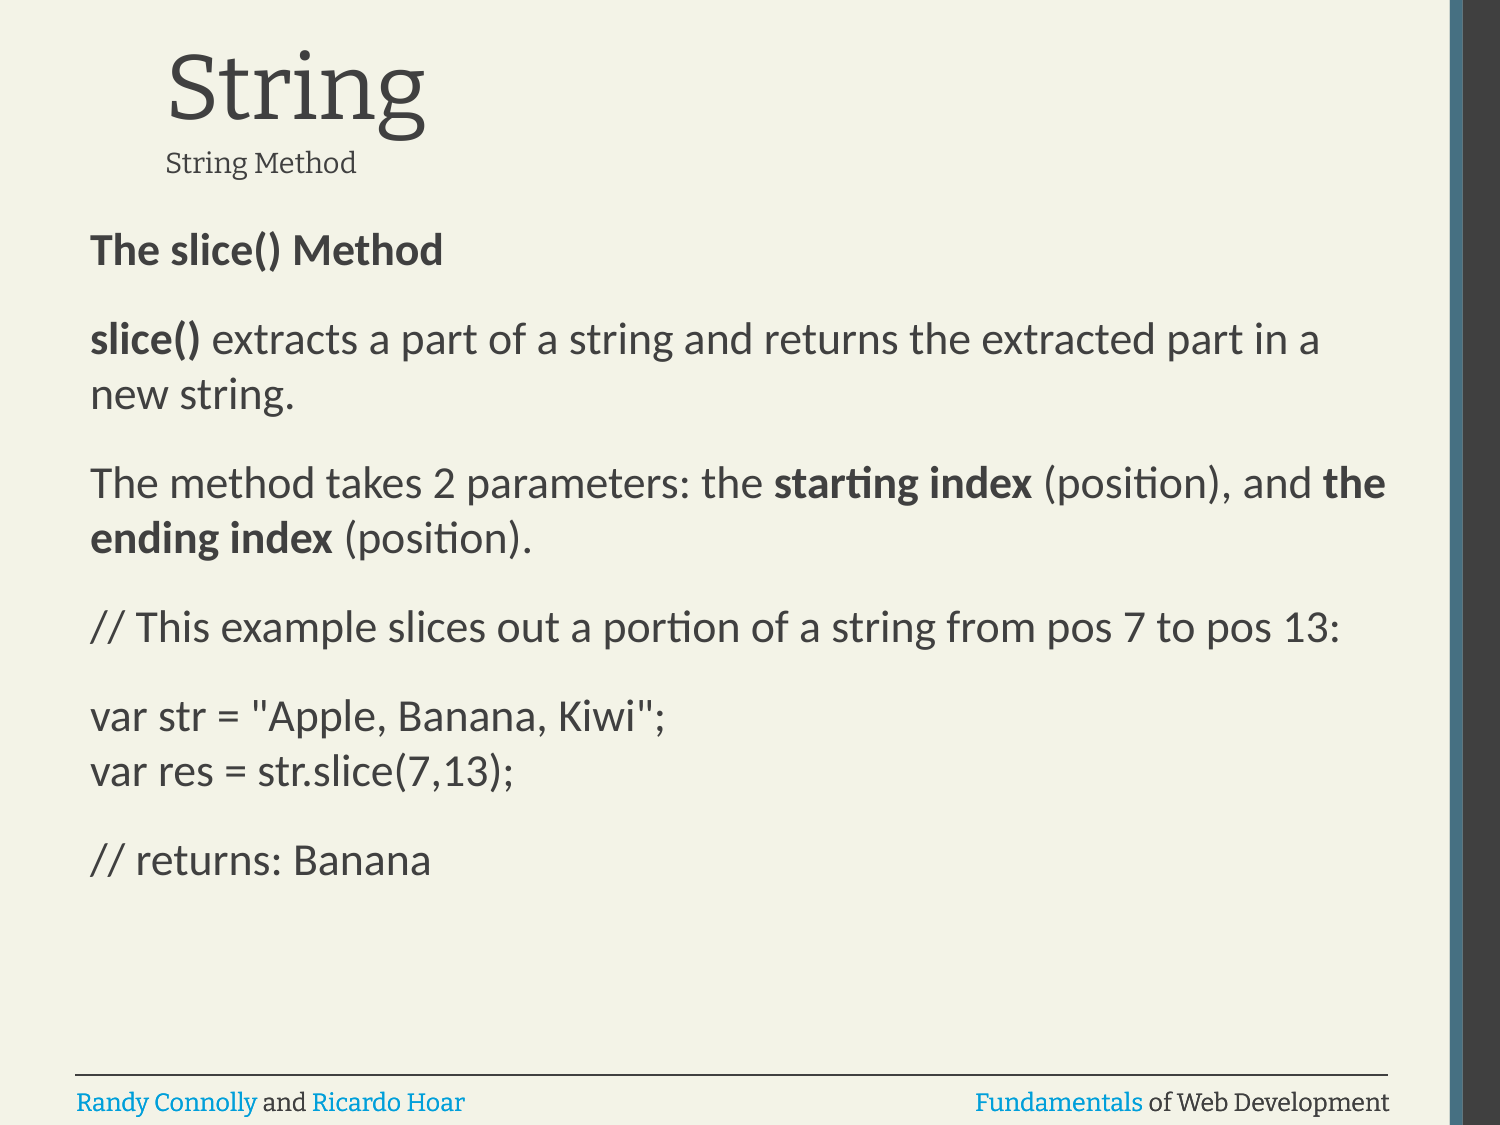

# String
String Method
The slice() Method
slice() extracts a part of a string and returns the extracted part in a new string.
The method takes 2 parameters: the starting index (position), and the ending index (position).
// This example slices out a portion of a string from pos 7 to pos 13:
var str = "Apple, Banana, Kiwi";
var res = str.slice(7,13);
// returns: Banana